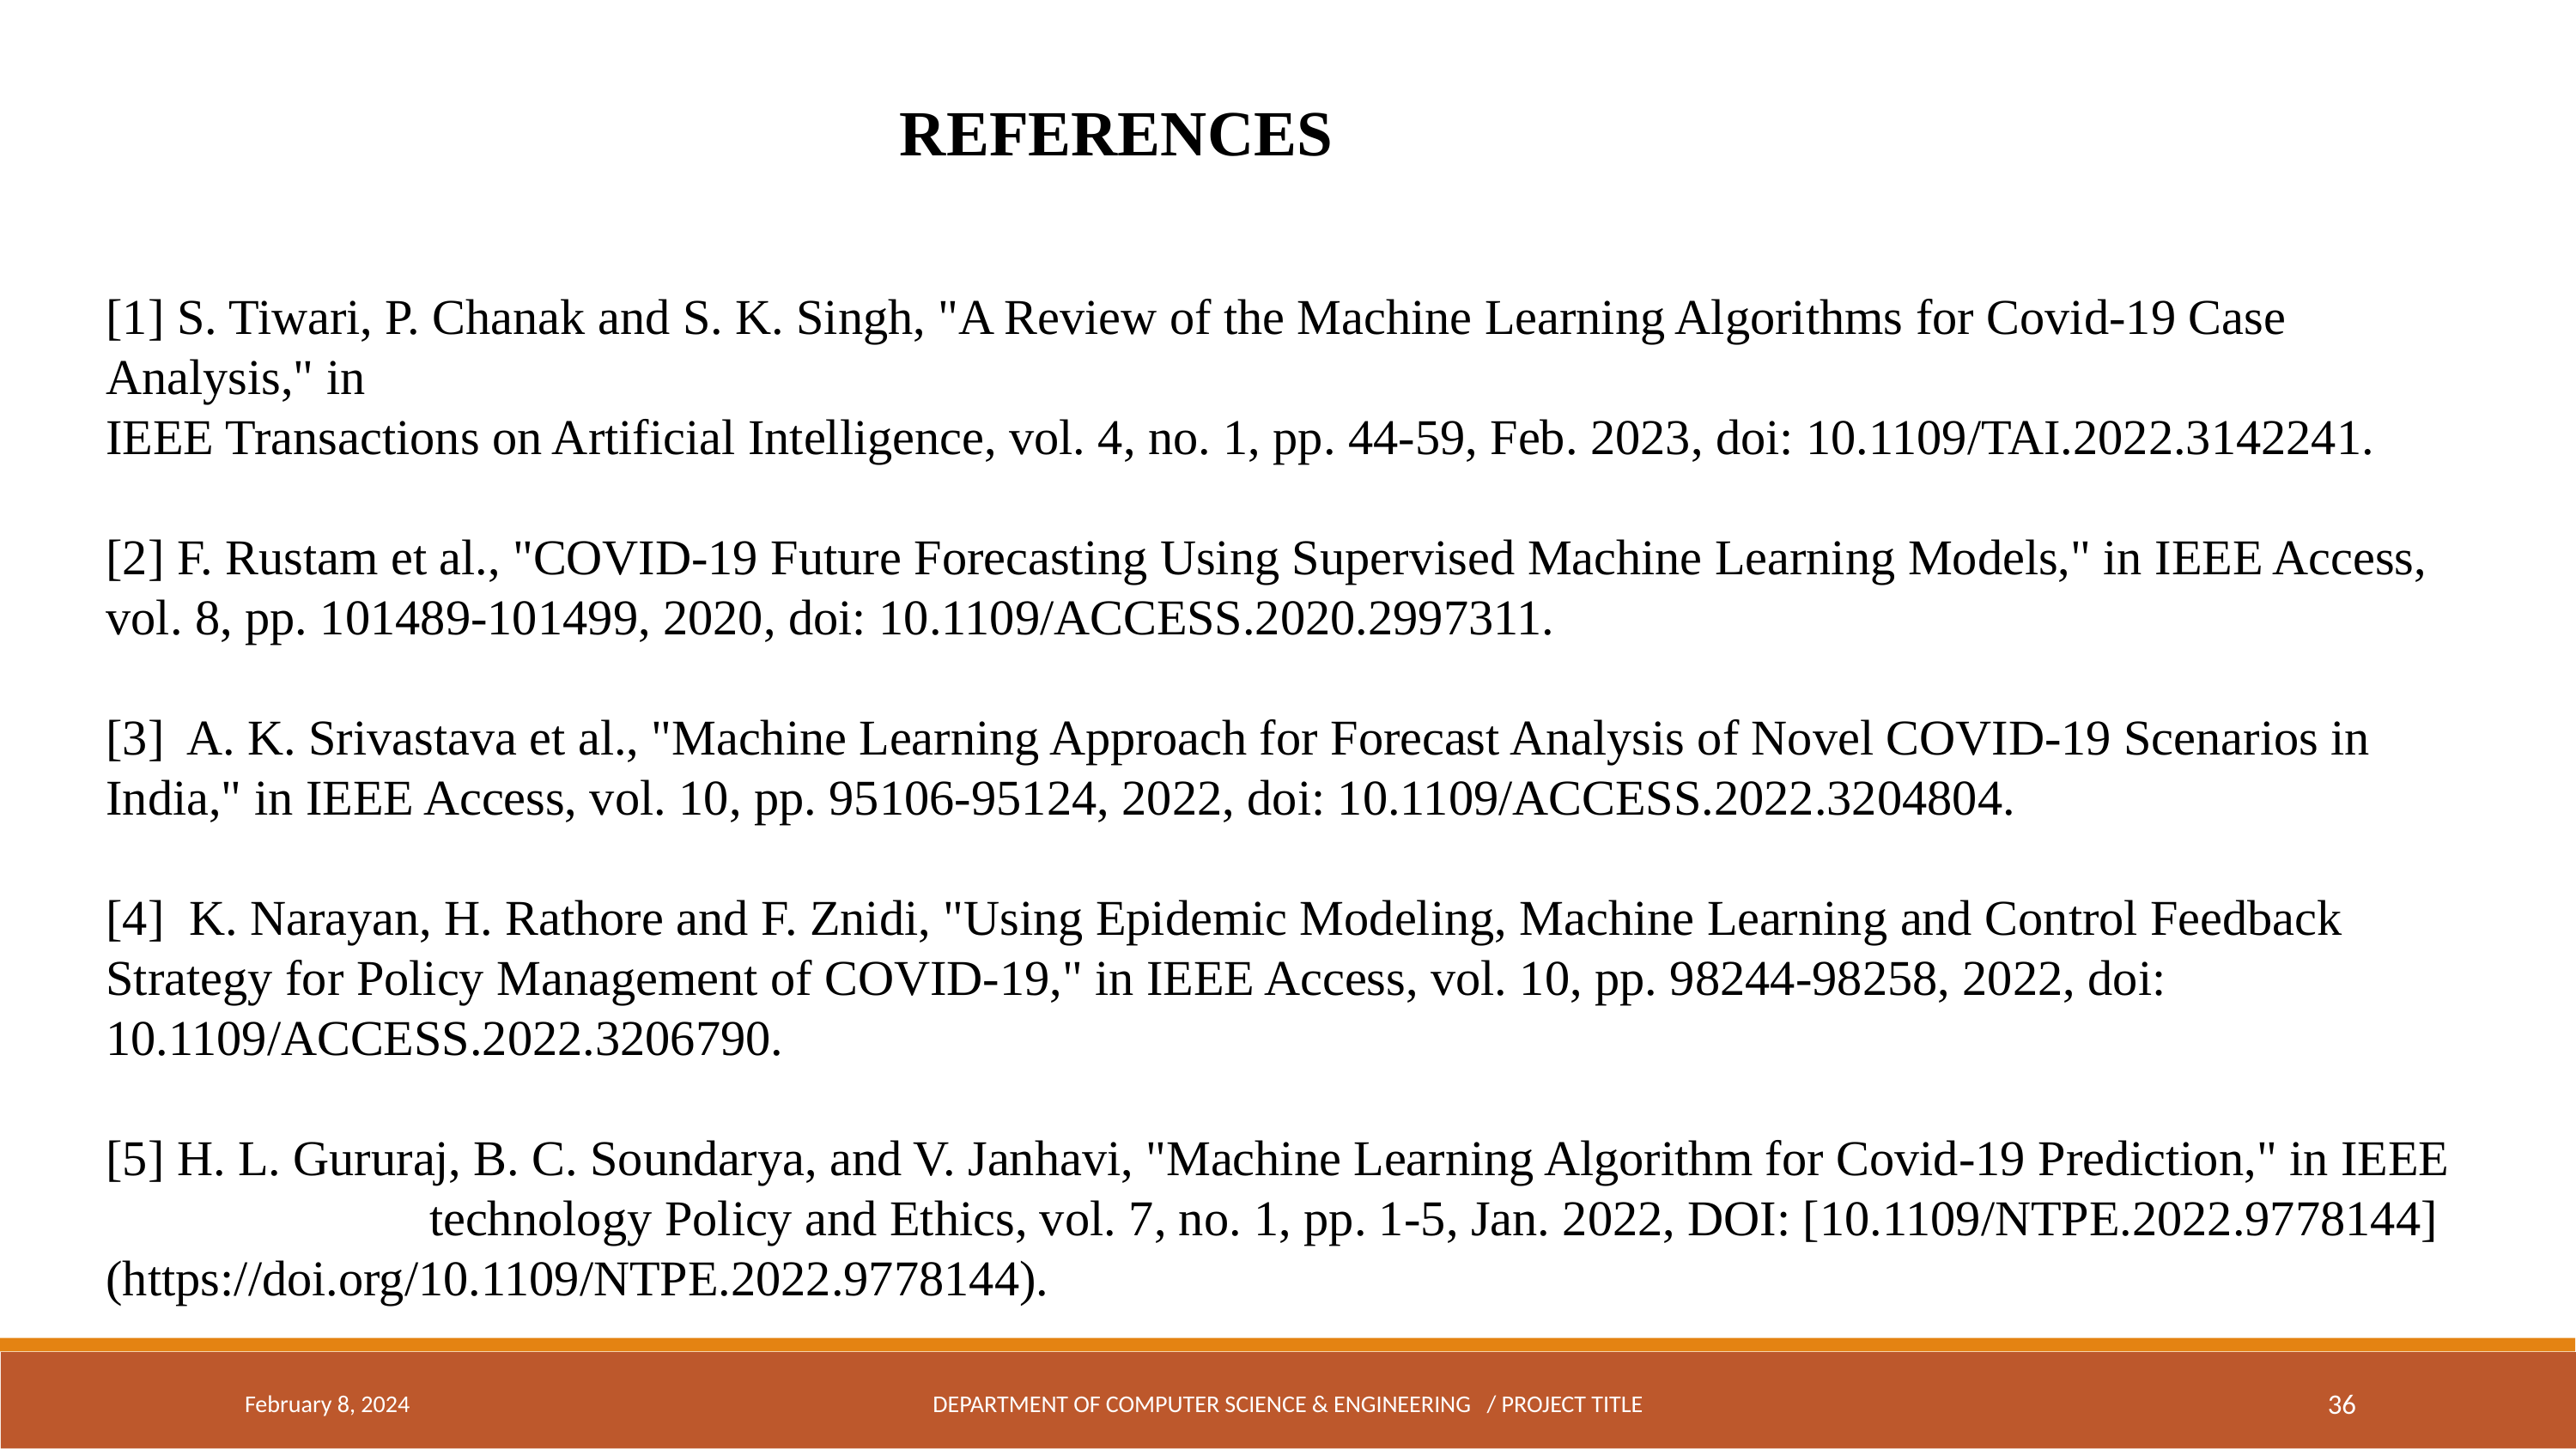

REFERENCES

[1] S. Tiwari, P. Chanak and S. K. Singh, "A Review of the Machine Learning Algorithms for Covid-19 Case Analysis," in
IEEE Transactions on Artificial Intelligence, vol. 4, no. 1, pp. 44-59, Feb. 2023, doi: 10.1109/TAI.2022.3142241.

[2] F. Rustam et al., "COVID-19 Future Forecasting Using Supervised Machine Learning Models," in IEEE Access, vol. 8, pp. 101489-101499, 2020, doi: 10.1109/ACCESS.2020.2997311.

[3]  A. K. Srivastava et al., "Machine Learning Approach for Forecast Analysis of Novel COVID-19 Scenarios in India," in IEEE Access, vol. 10, pp. 95106-95124, 2022, doi: 10.1109/ACCESS.2022.3204804.

[4]  K. Narayan, H. Rathore and F. Znidi, "Using Epidemic Modeling, Machine Learning and Control Feedback Strategy for Policy Management of COVID-19," in IEEE Access, vol. 10, pp. 98244-98258, 2022, doi: 10.1109/ACCESS.2022.3206790.

[5] H. L. Gururaj, B. C. Soundarya, and V. Janhavi, "Machine Learning Algorithm for Covid-19 Prediction," in IEEE                              technology Policy and Ethics, vol. 7, no. 1, pp. 1-5, Jan. 2022, DOI: [10.1109/NTPE.2022.9778144](https://doi.org/10.1109/NTPE.2022.9778144).

February 8, 2024
DEPARTMENT OF COMPUTER SCIENCE & ENGINEERING   / PROJECT TITLE
36